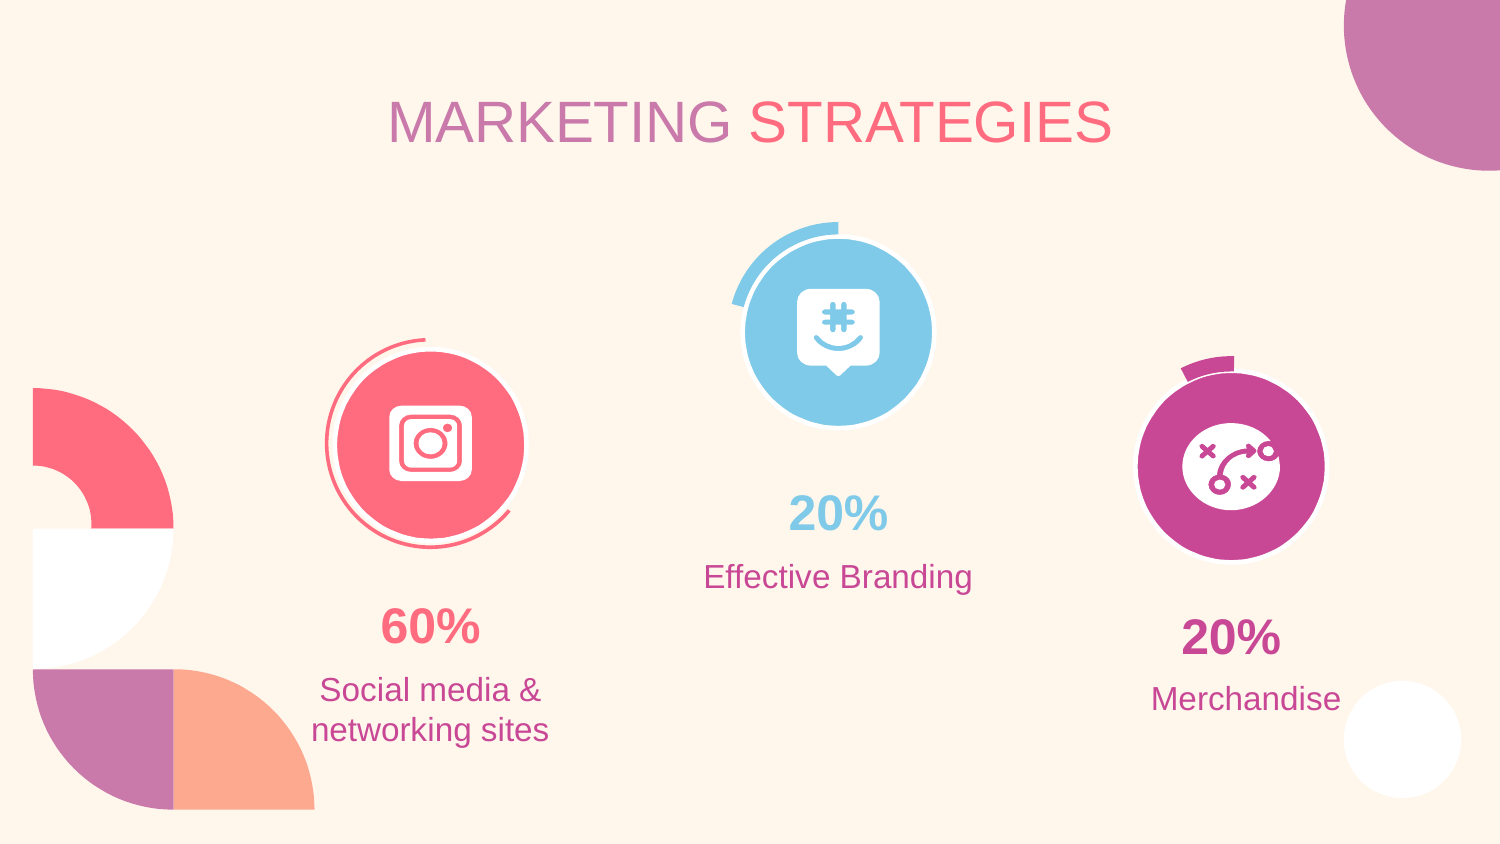

# MARKETING STRATEGIES

20%
Effective Branding
60%
20%
Social media & networking sites
Merchandise